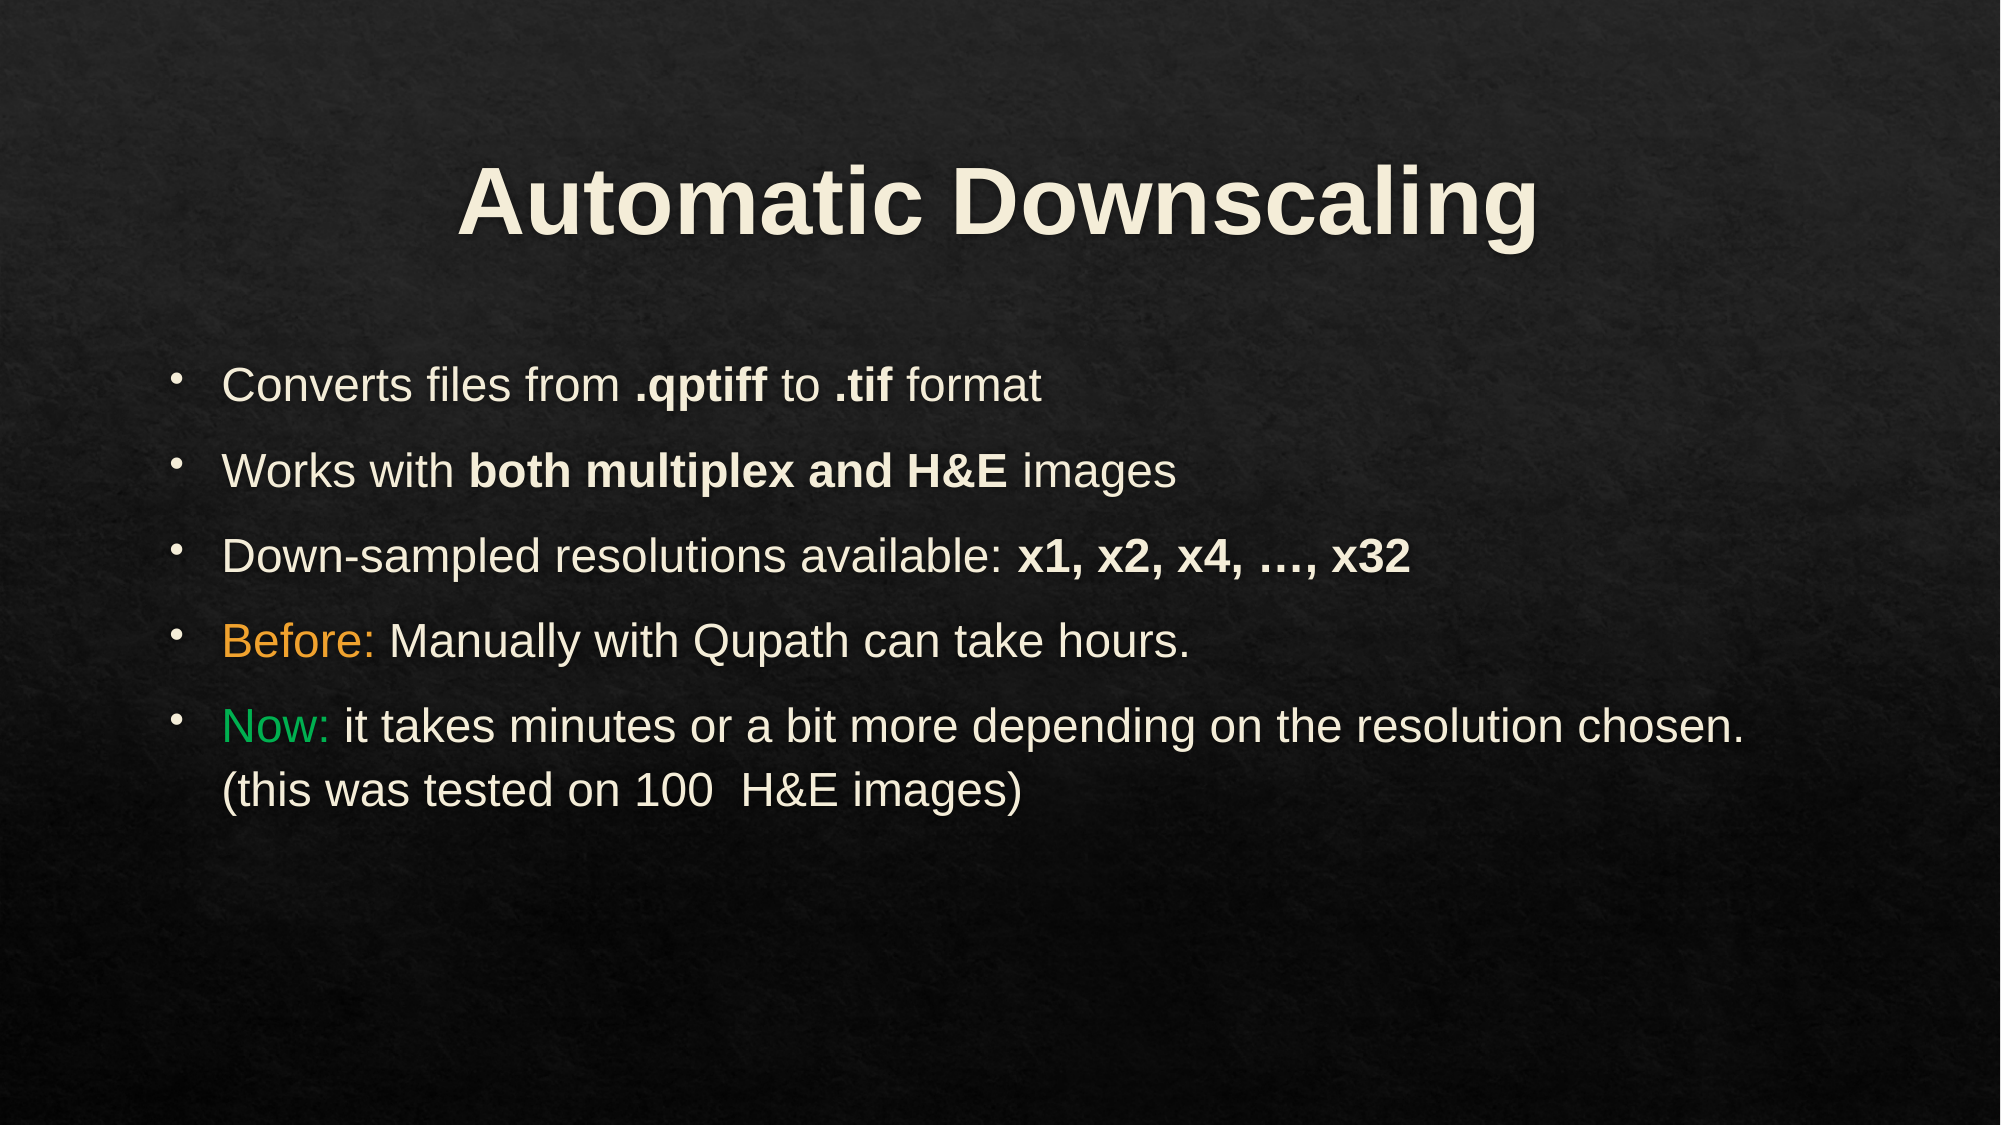

# Automatic Downscaling
Converts files from .qptiff to .tif format
Works with both multiplex and H&E images
Down-sampled resolutions available: x1, x2, x4, …, x32
Before: Manually with Qupath can take hours.
Now: it takes minutes or a bit more depending on the resolution chosen. (this was tested on 100  H&E images)